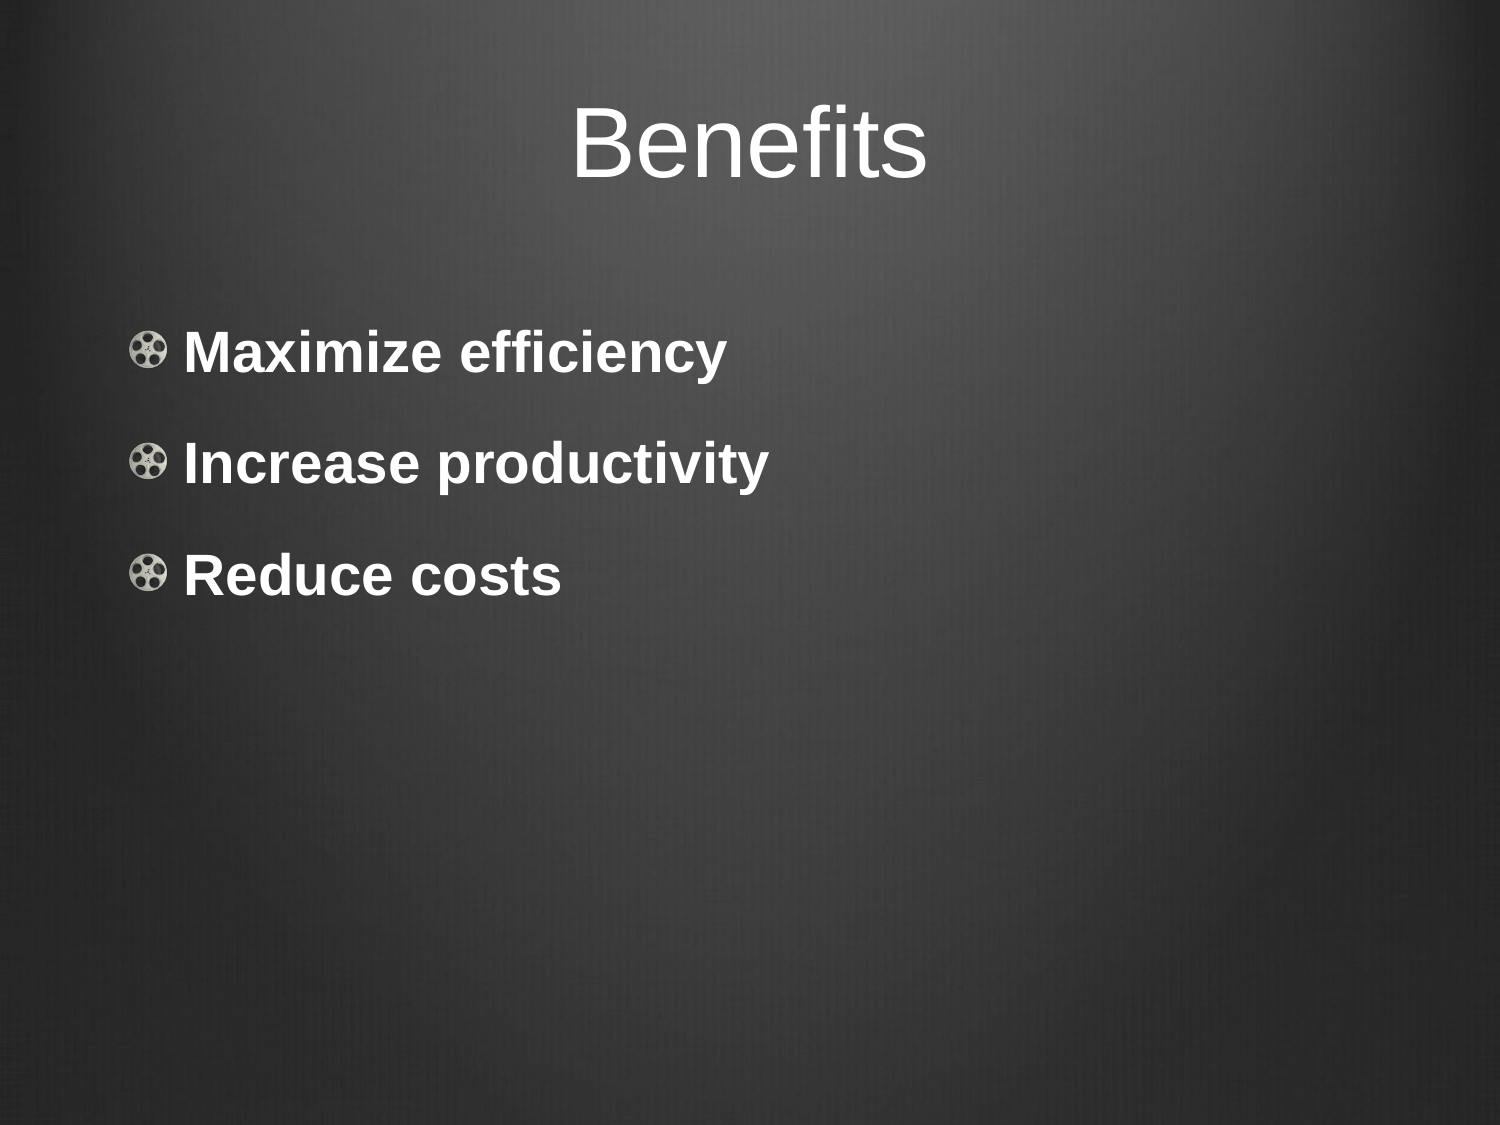

# Benefits
Maximize efficiency
Increase productivity
Reduce costs